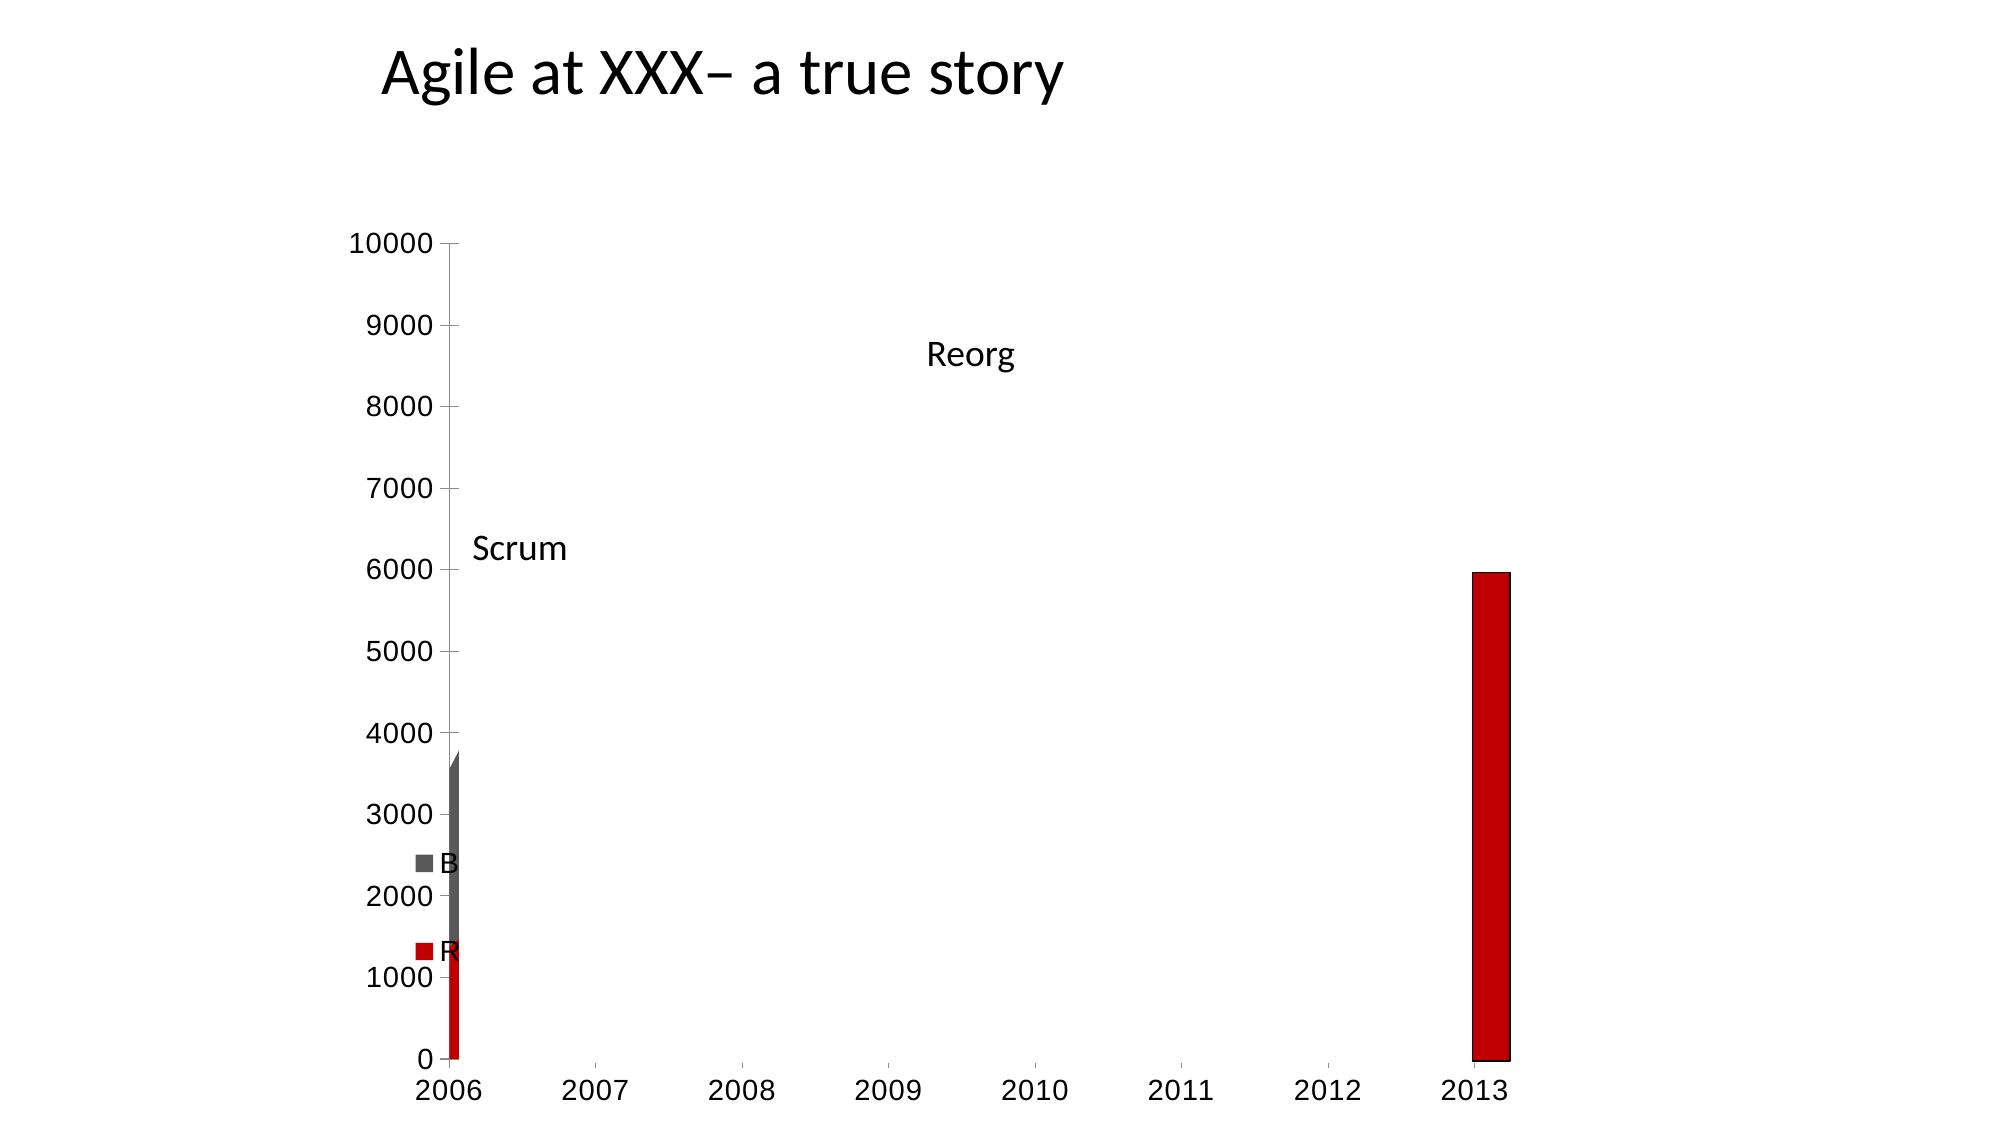

Agile at XXX– a true story

### Chart

| Category | Request | Bugs |
|---|---|---|
| 2006 | 1381.0 | 2174.0 |
| 2007 | 2819.0 | 4181.0 |
| 2008 | 2683.0 | 4190.0 |
| 2009 | 3592.0 | 3746.0 |
| 2010 | 4436.0 | 3940.0 |
| 2011 | 4509.0 | 3126.0 |
| 2012 | 5640.0 | 3145.0 |
| 2013 | 5973.600000000001 | 3045.6 |
Reorg
Scrum